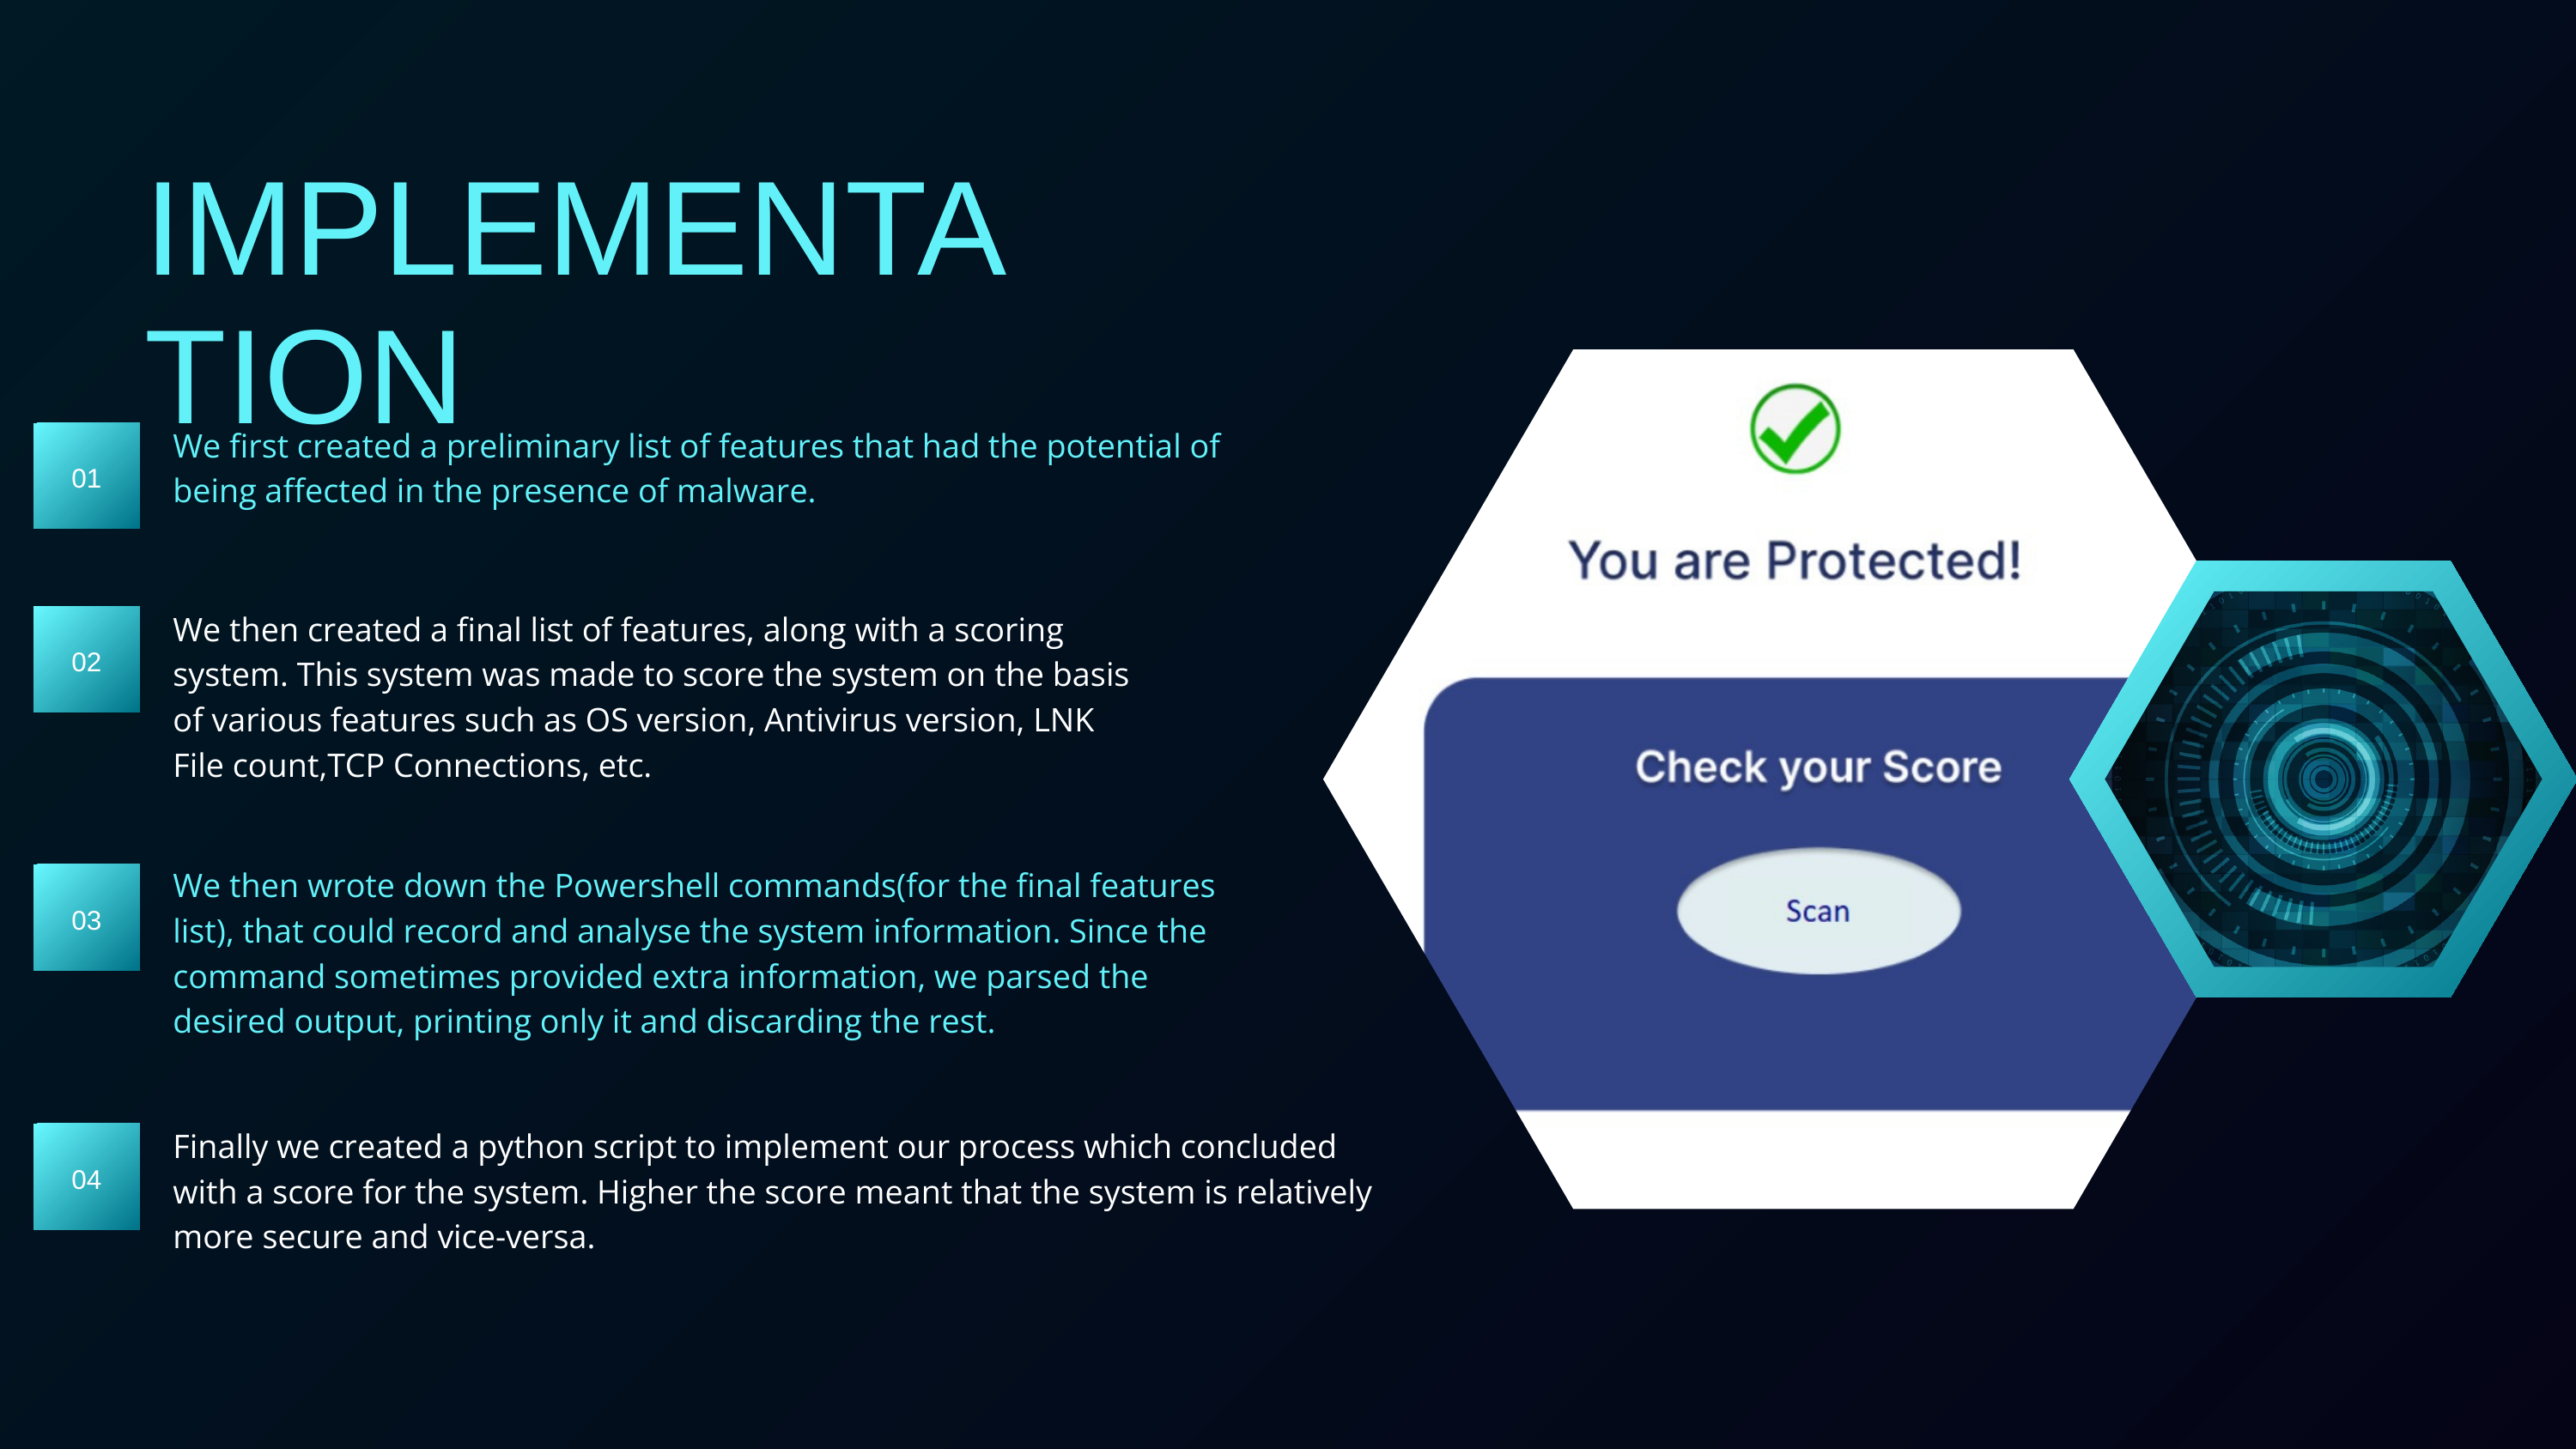

IMPLEMENTATION

We first created a preliminary list of features that had the potential of being affected in the presence of malware.

01

We then created a final list of features, along with a scoring system. This system was made to score the system on the basis of various features such as OS version, Antivirus version, LNK File count,TCP Connections, etc.

02
We then wrote down the Powershell commands(for the final features list), that could record and analyse the system information. Since the command sometimes provided extra information, we parsed the desired output, printing only it and discarding the rest.

03
Finally we created a python script to implement our process which concluded with a score for the system. Higher the score meant that the system is relatively more secure and vice-versa.

04